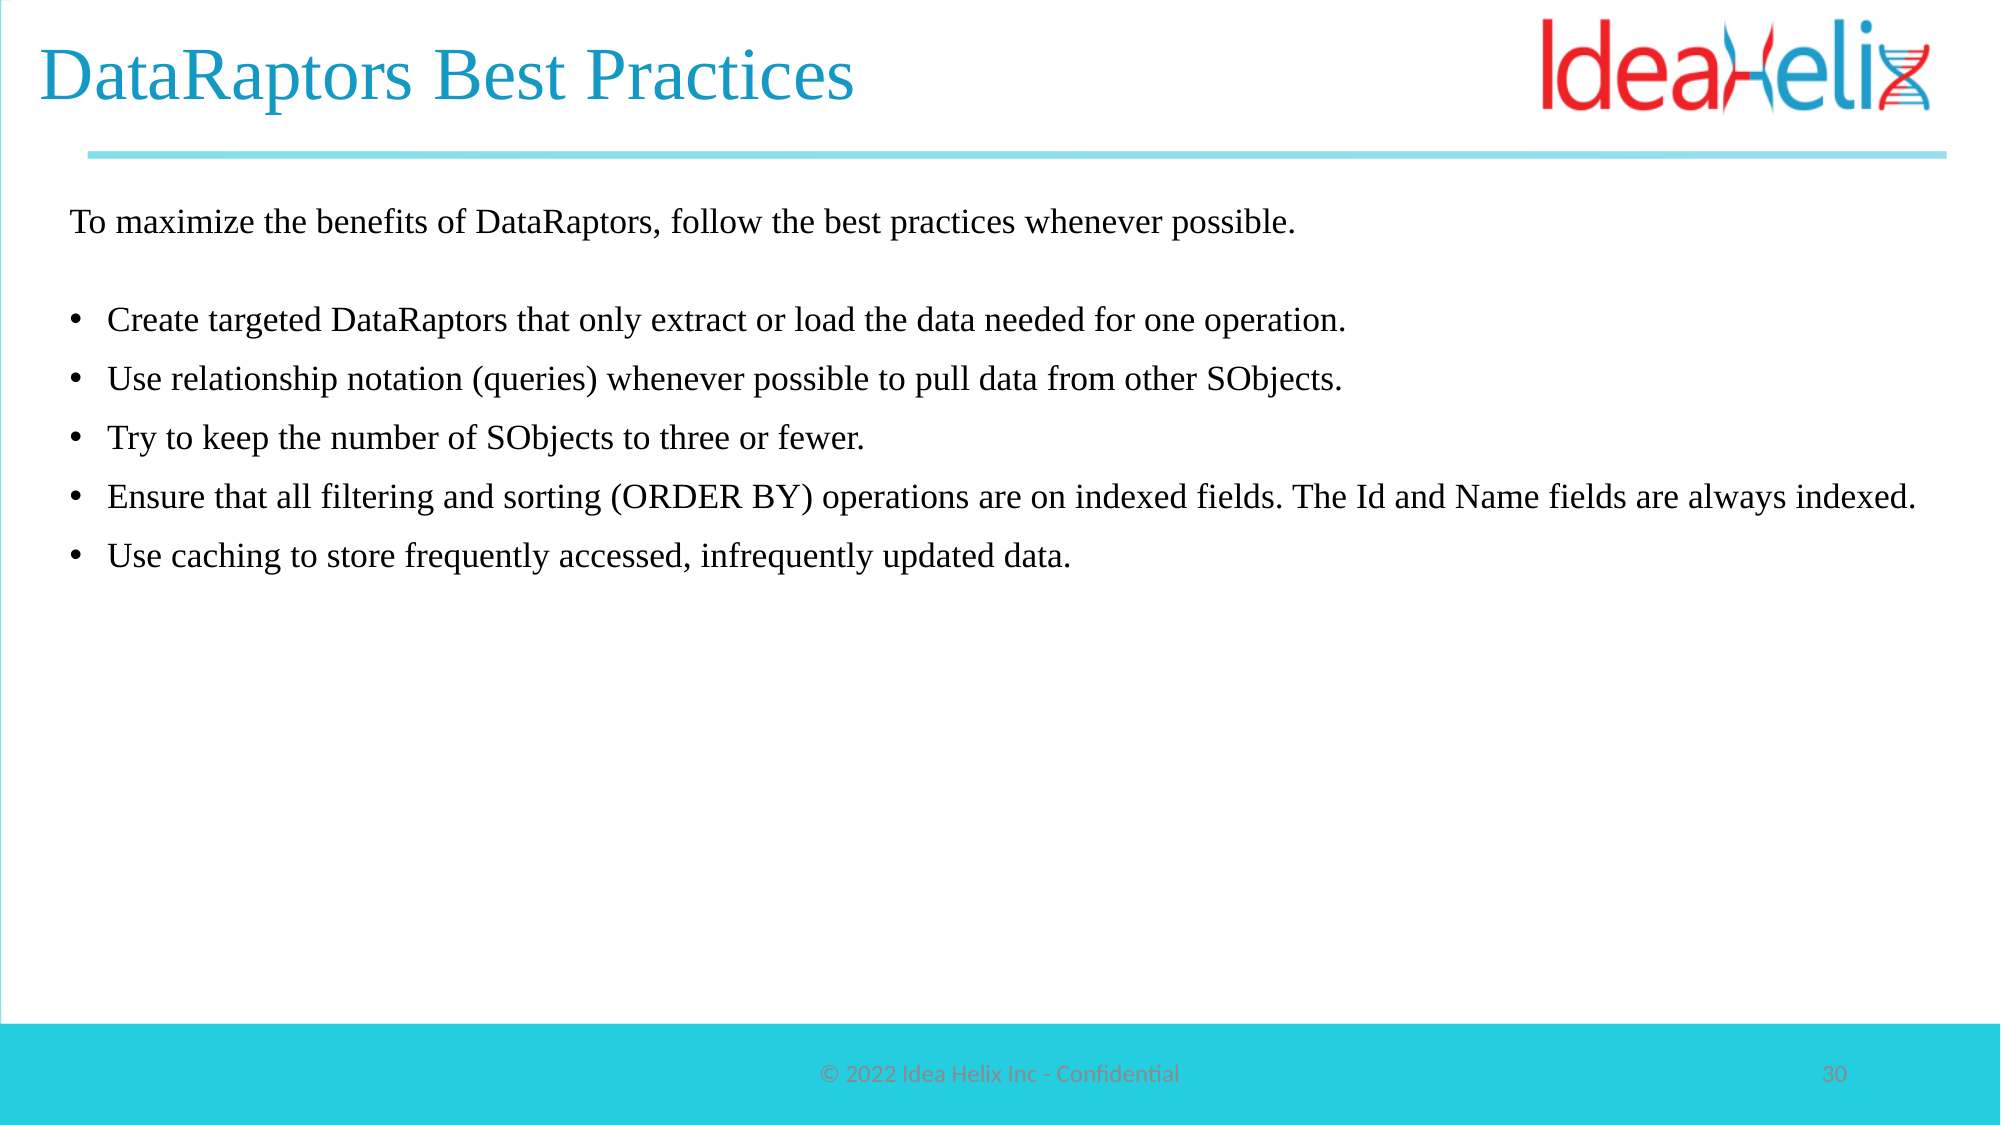

# DataRaptors Best Practices
To maximize the benefits of DataRaptors, follow the best practices whenever possible.

Create targeted DataRaptors that only extract or load the data needed for one operation.
Use relationship notation (queries) whenever possible to pull data from other SObjects.
Try to keep the number of SObjects to three or fewer.
Ensure that all filtering and sorting (ORDER BY) operations are on indexed fields. The Id and Name fields are always indexed.
Use caching to store frequently accessed, infrequently updated data.
© 2022 Idea Helix Inc - Confidential
30